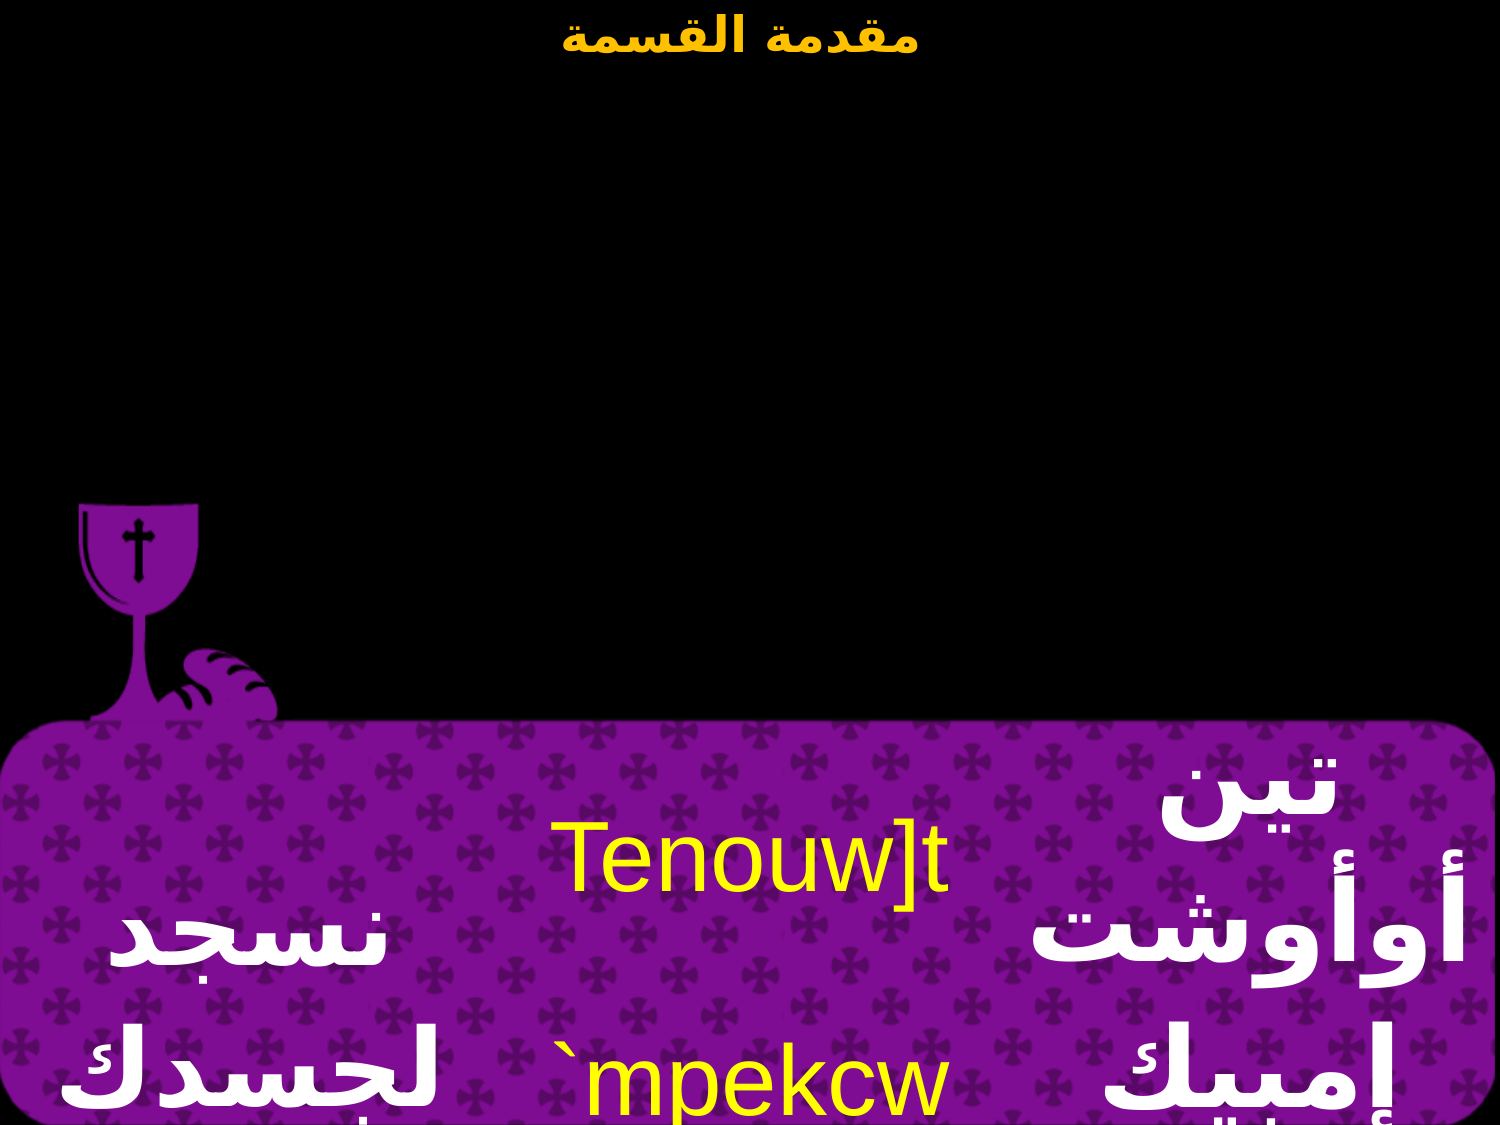

| نسجد لجسدك المقدس | Tenouw]t `mpekcwma `eqouab. | تين أوأوشت إمبيك سوما إثؤواب |
| --- | --- | --- |